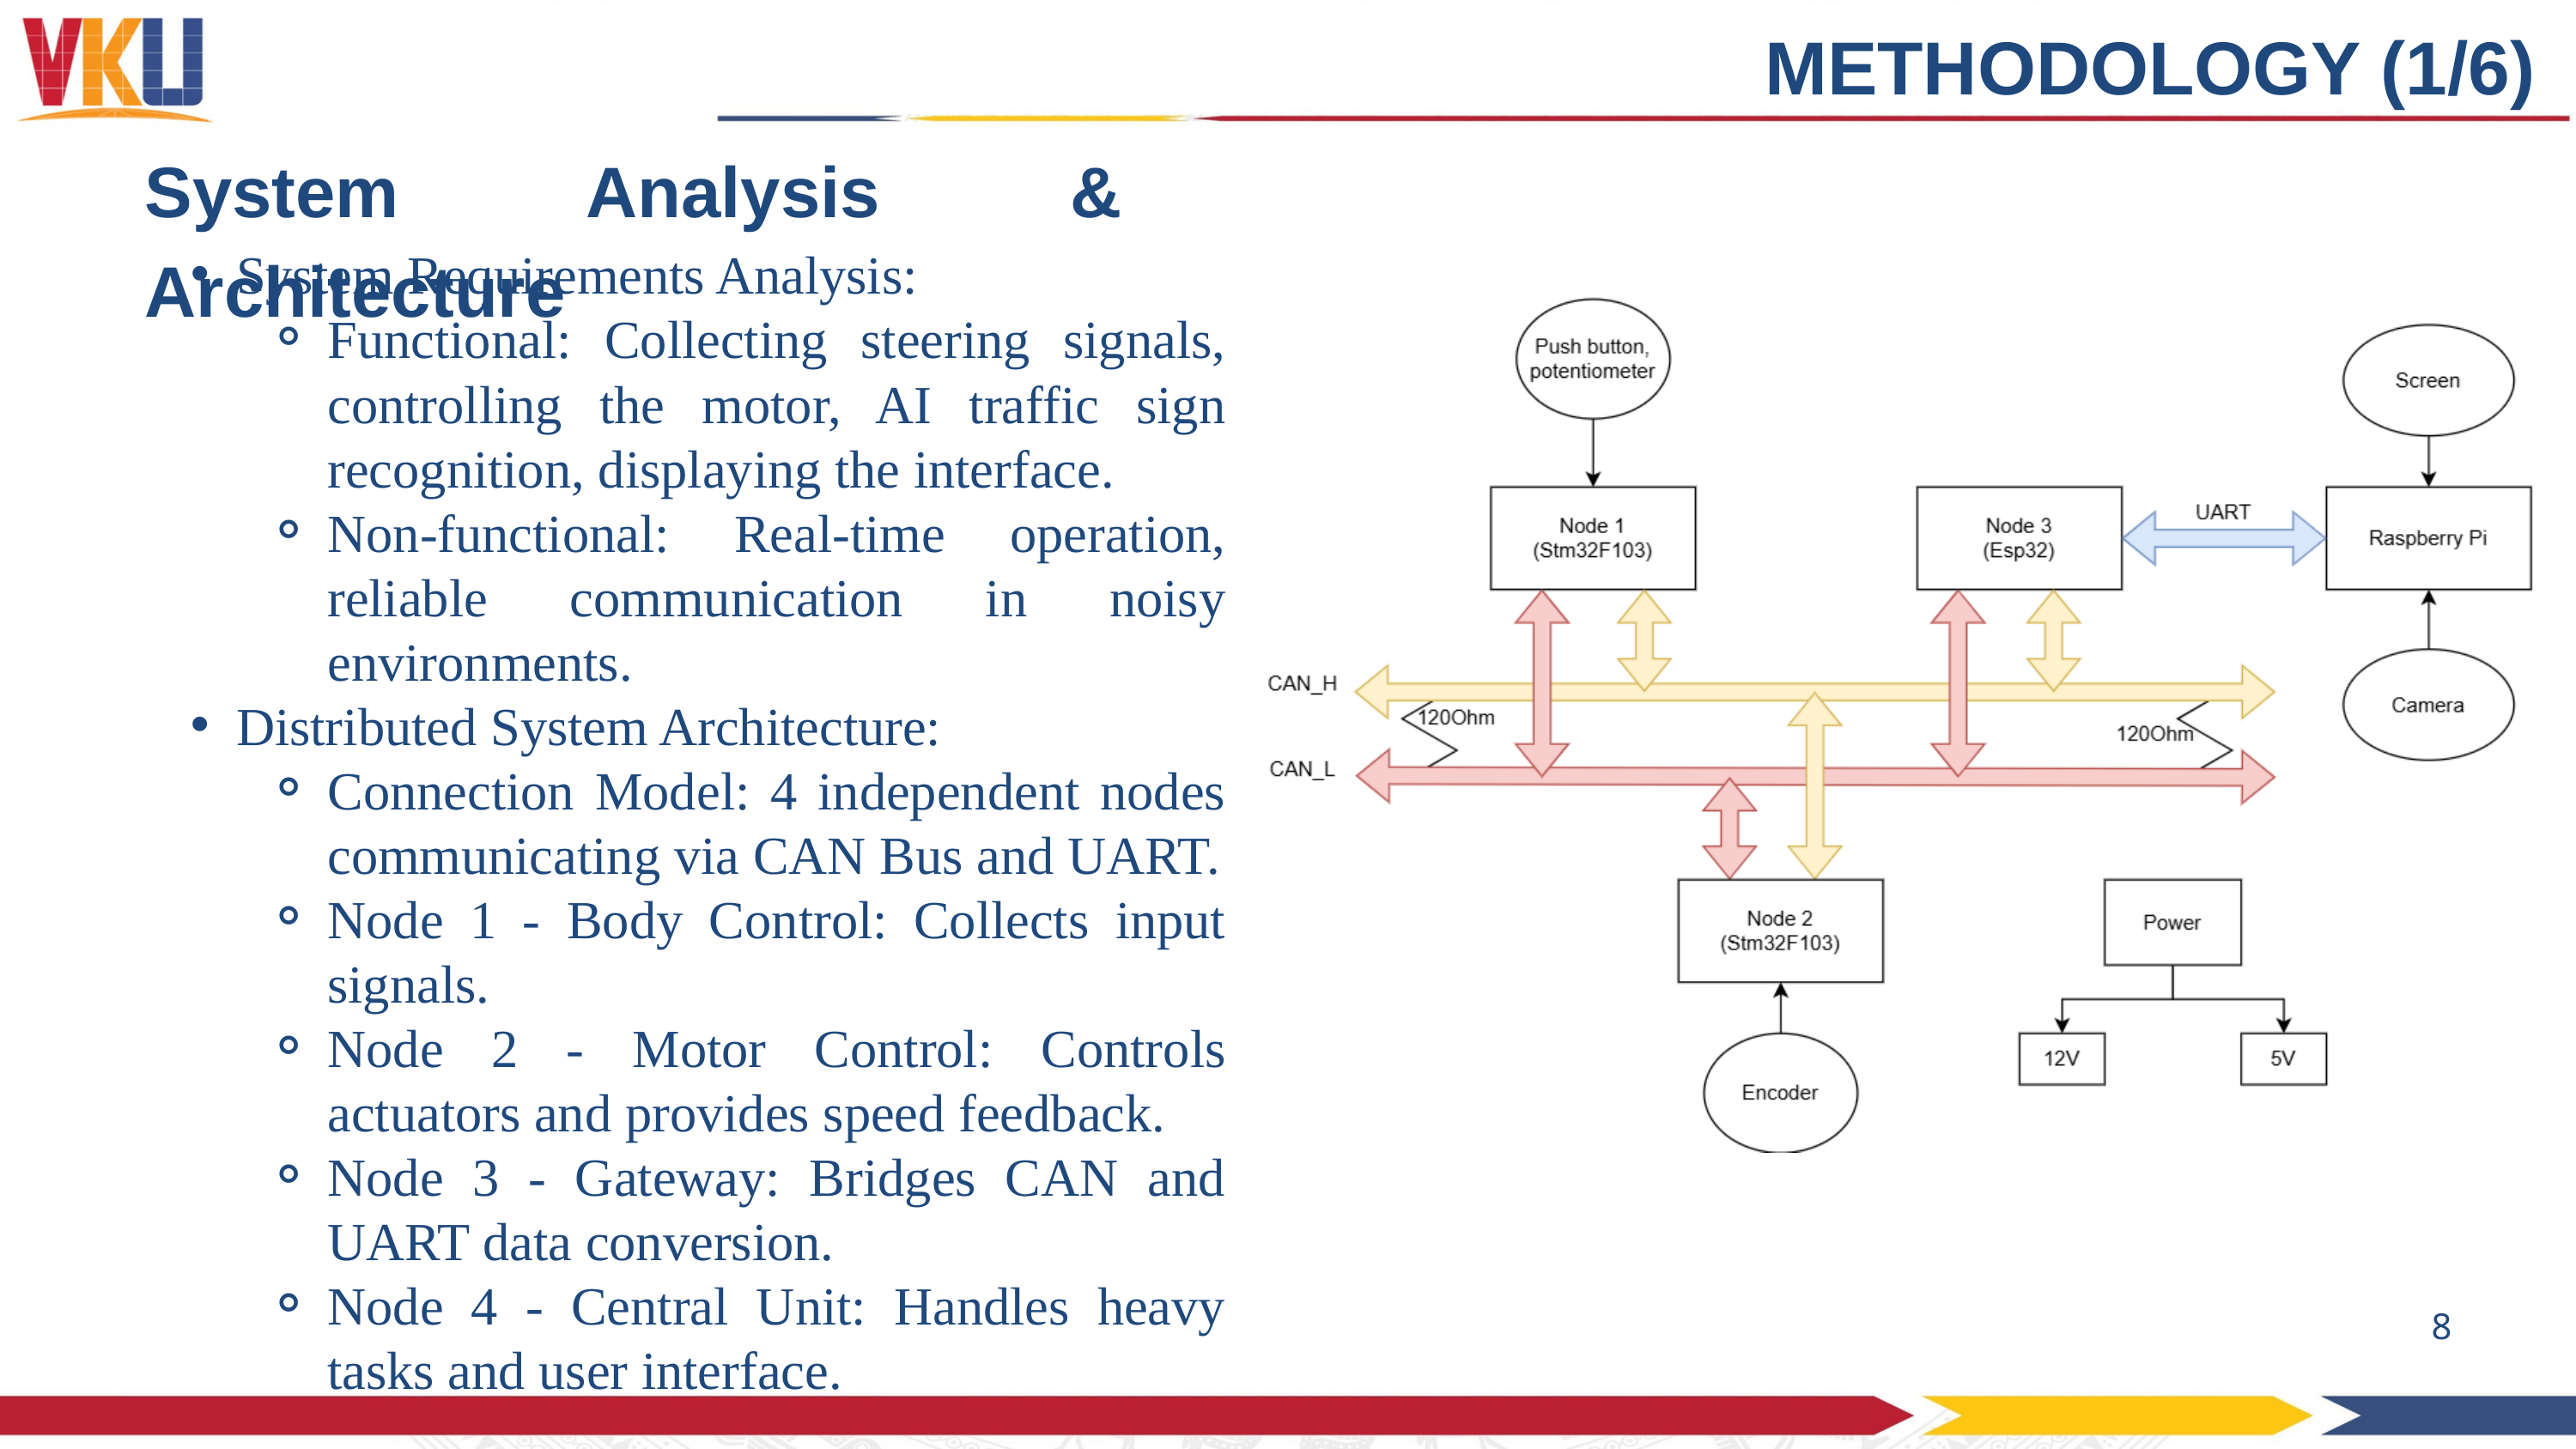

METHODOLOGY (1/6)
System Analysis & Architecture
System Requirements Analysis:
Functional: Collecting steering signals, controlling the motor, AI traffic sign recognition, displaying the interface.
Non-functional: Real-time operation, reliable communication in noisy environments.
Distributed System Architecture:
Connection Model: 4 independent nodes communicating via CAN Bus and UART.
Node 1 - Body Control: Collects input signals.
Node 2 - Motor Control: Controls actuators and provides speed feedback.
Node 3 - Gateway: Bridges CAN and UART data conversion.
Node 4 - Central Unit: Handles heavy tasks and user interface.

8